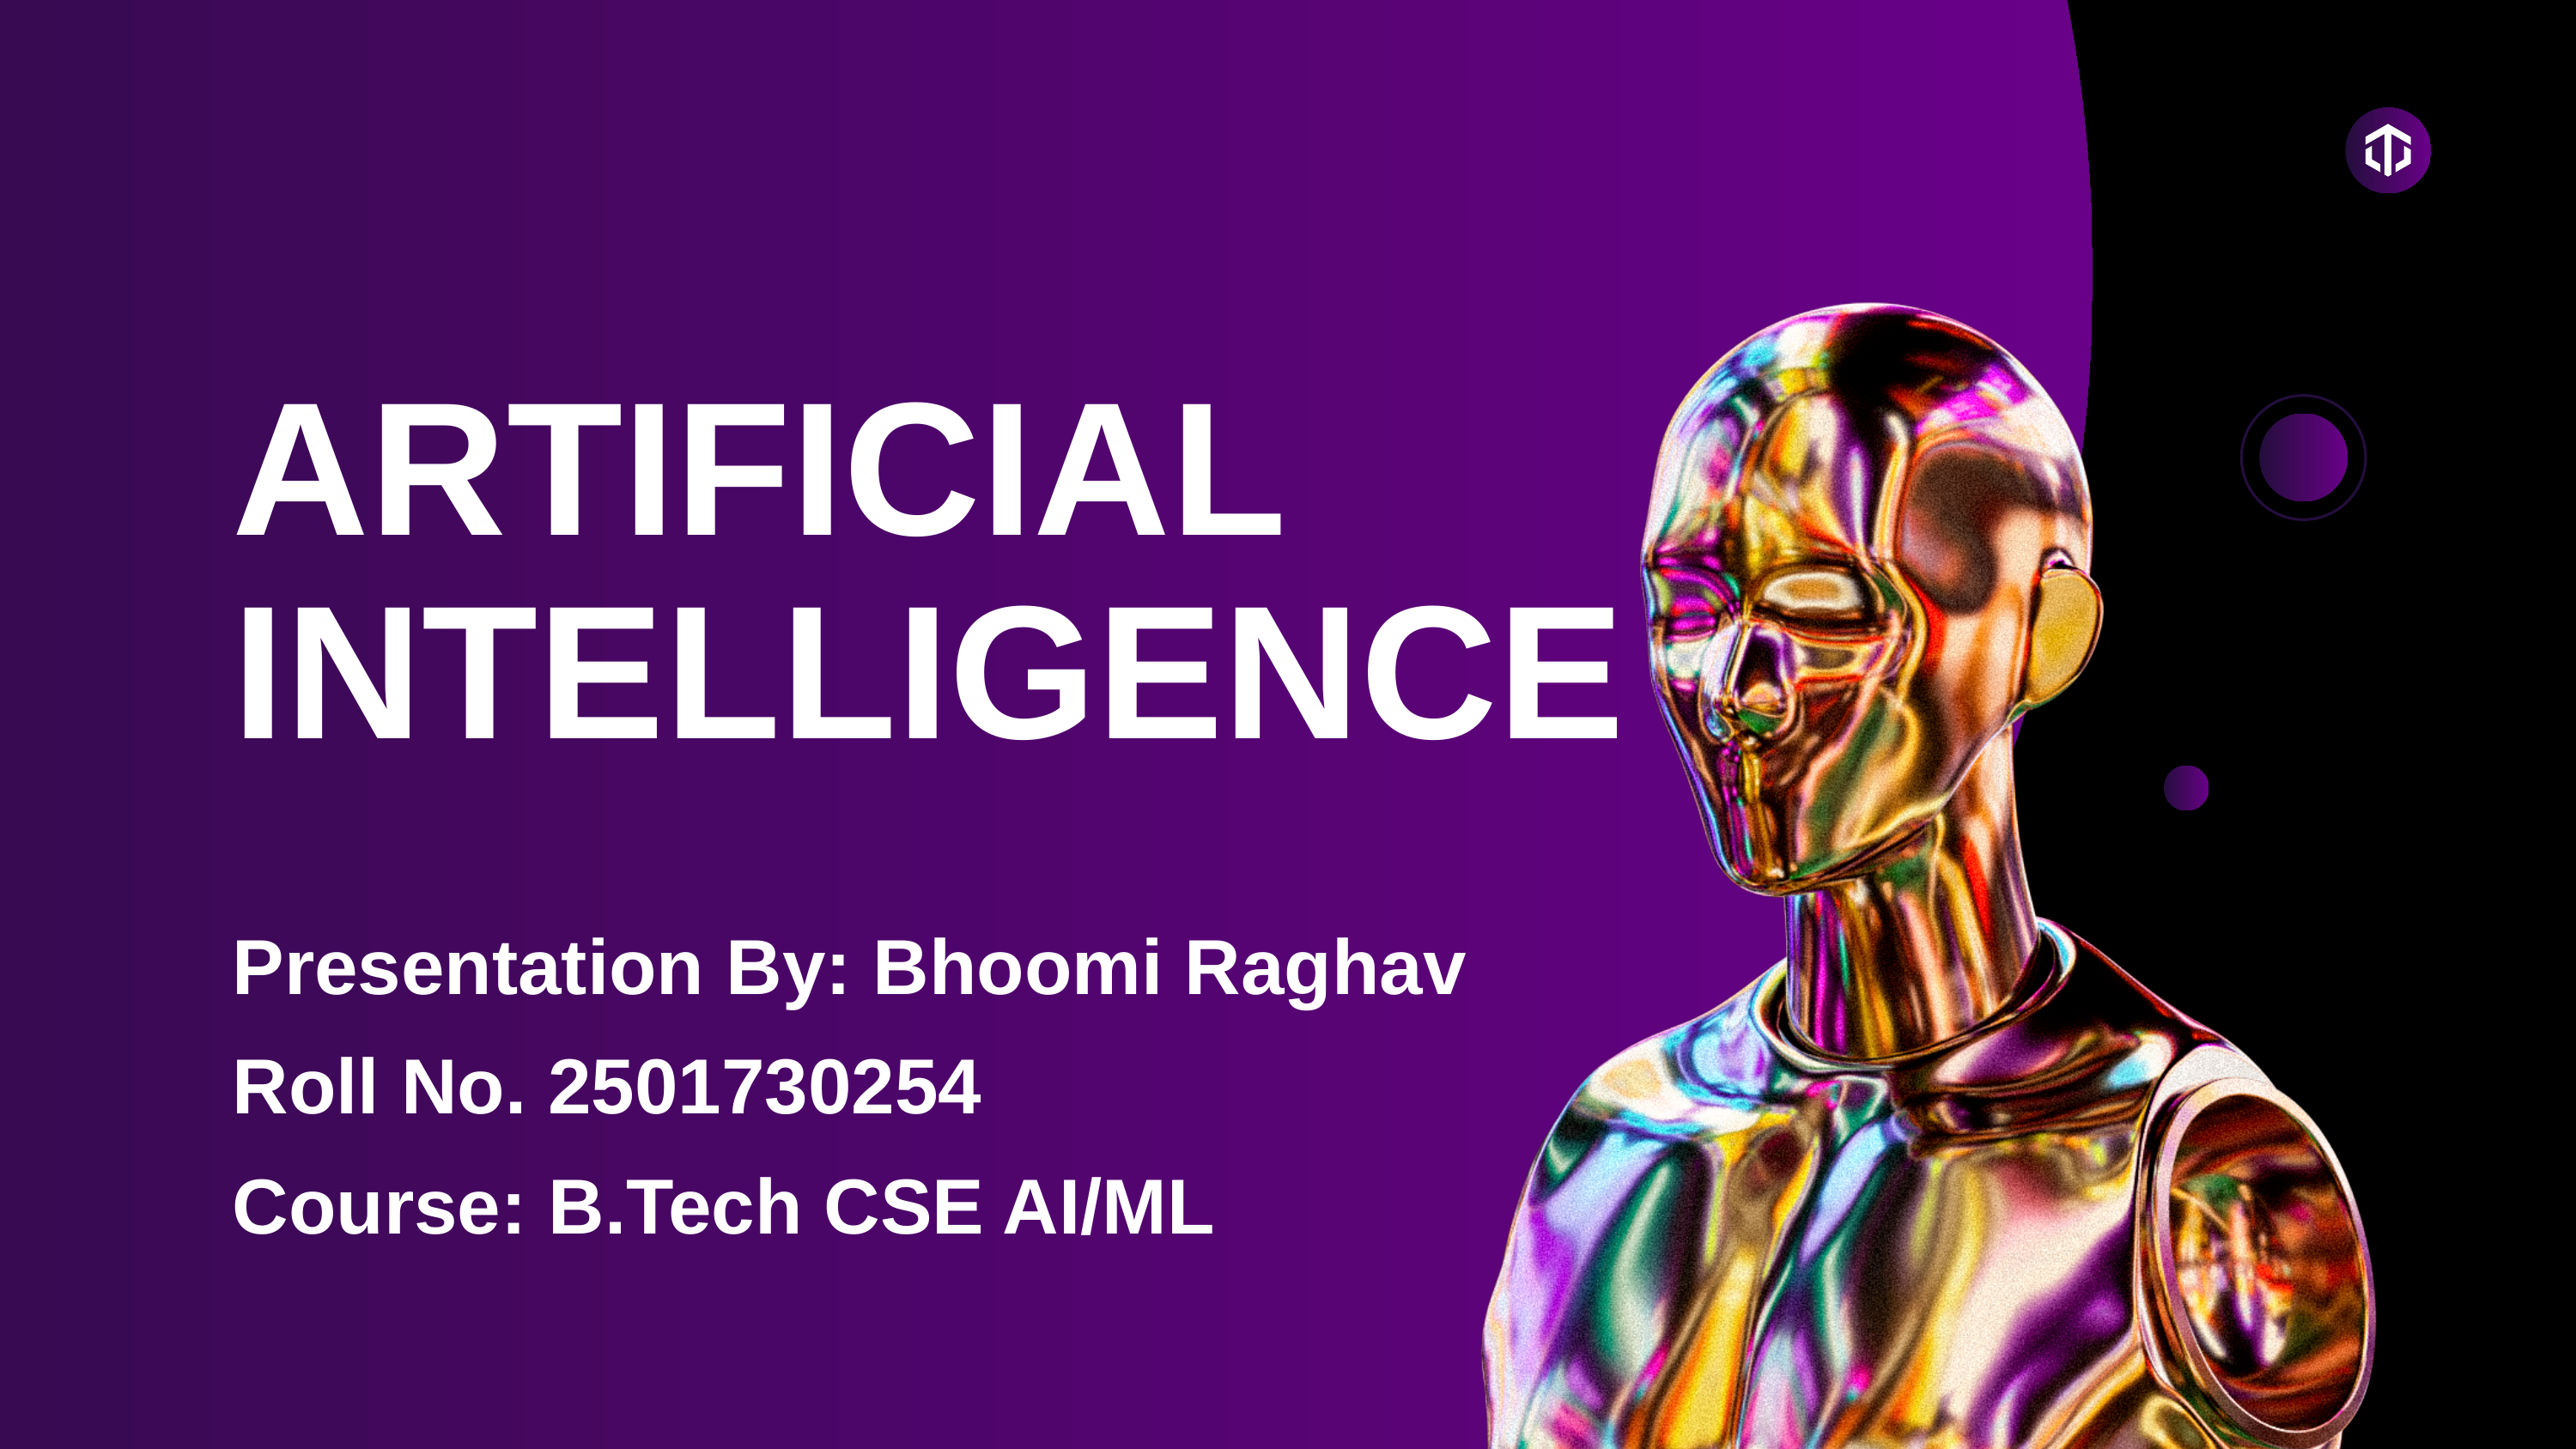

ARTIFICIAL INTELLIGENCE

Presentation By: Bhoomi Raghav
Roll No. 2501730254
Course: B.Tech CSE AI/ML